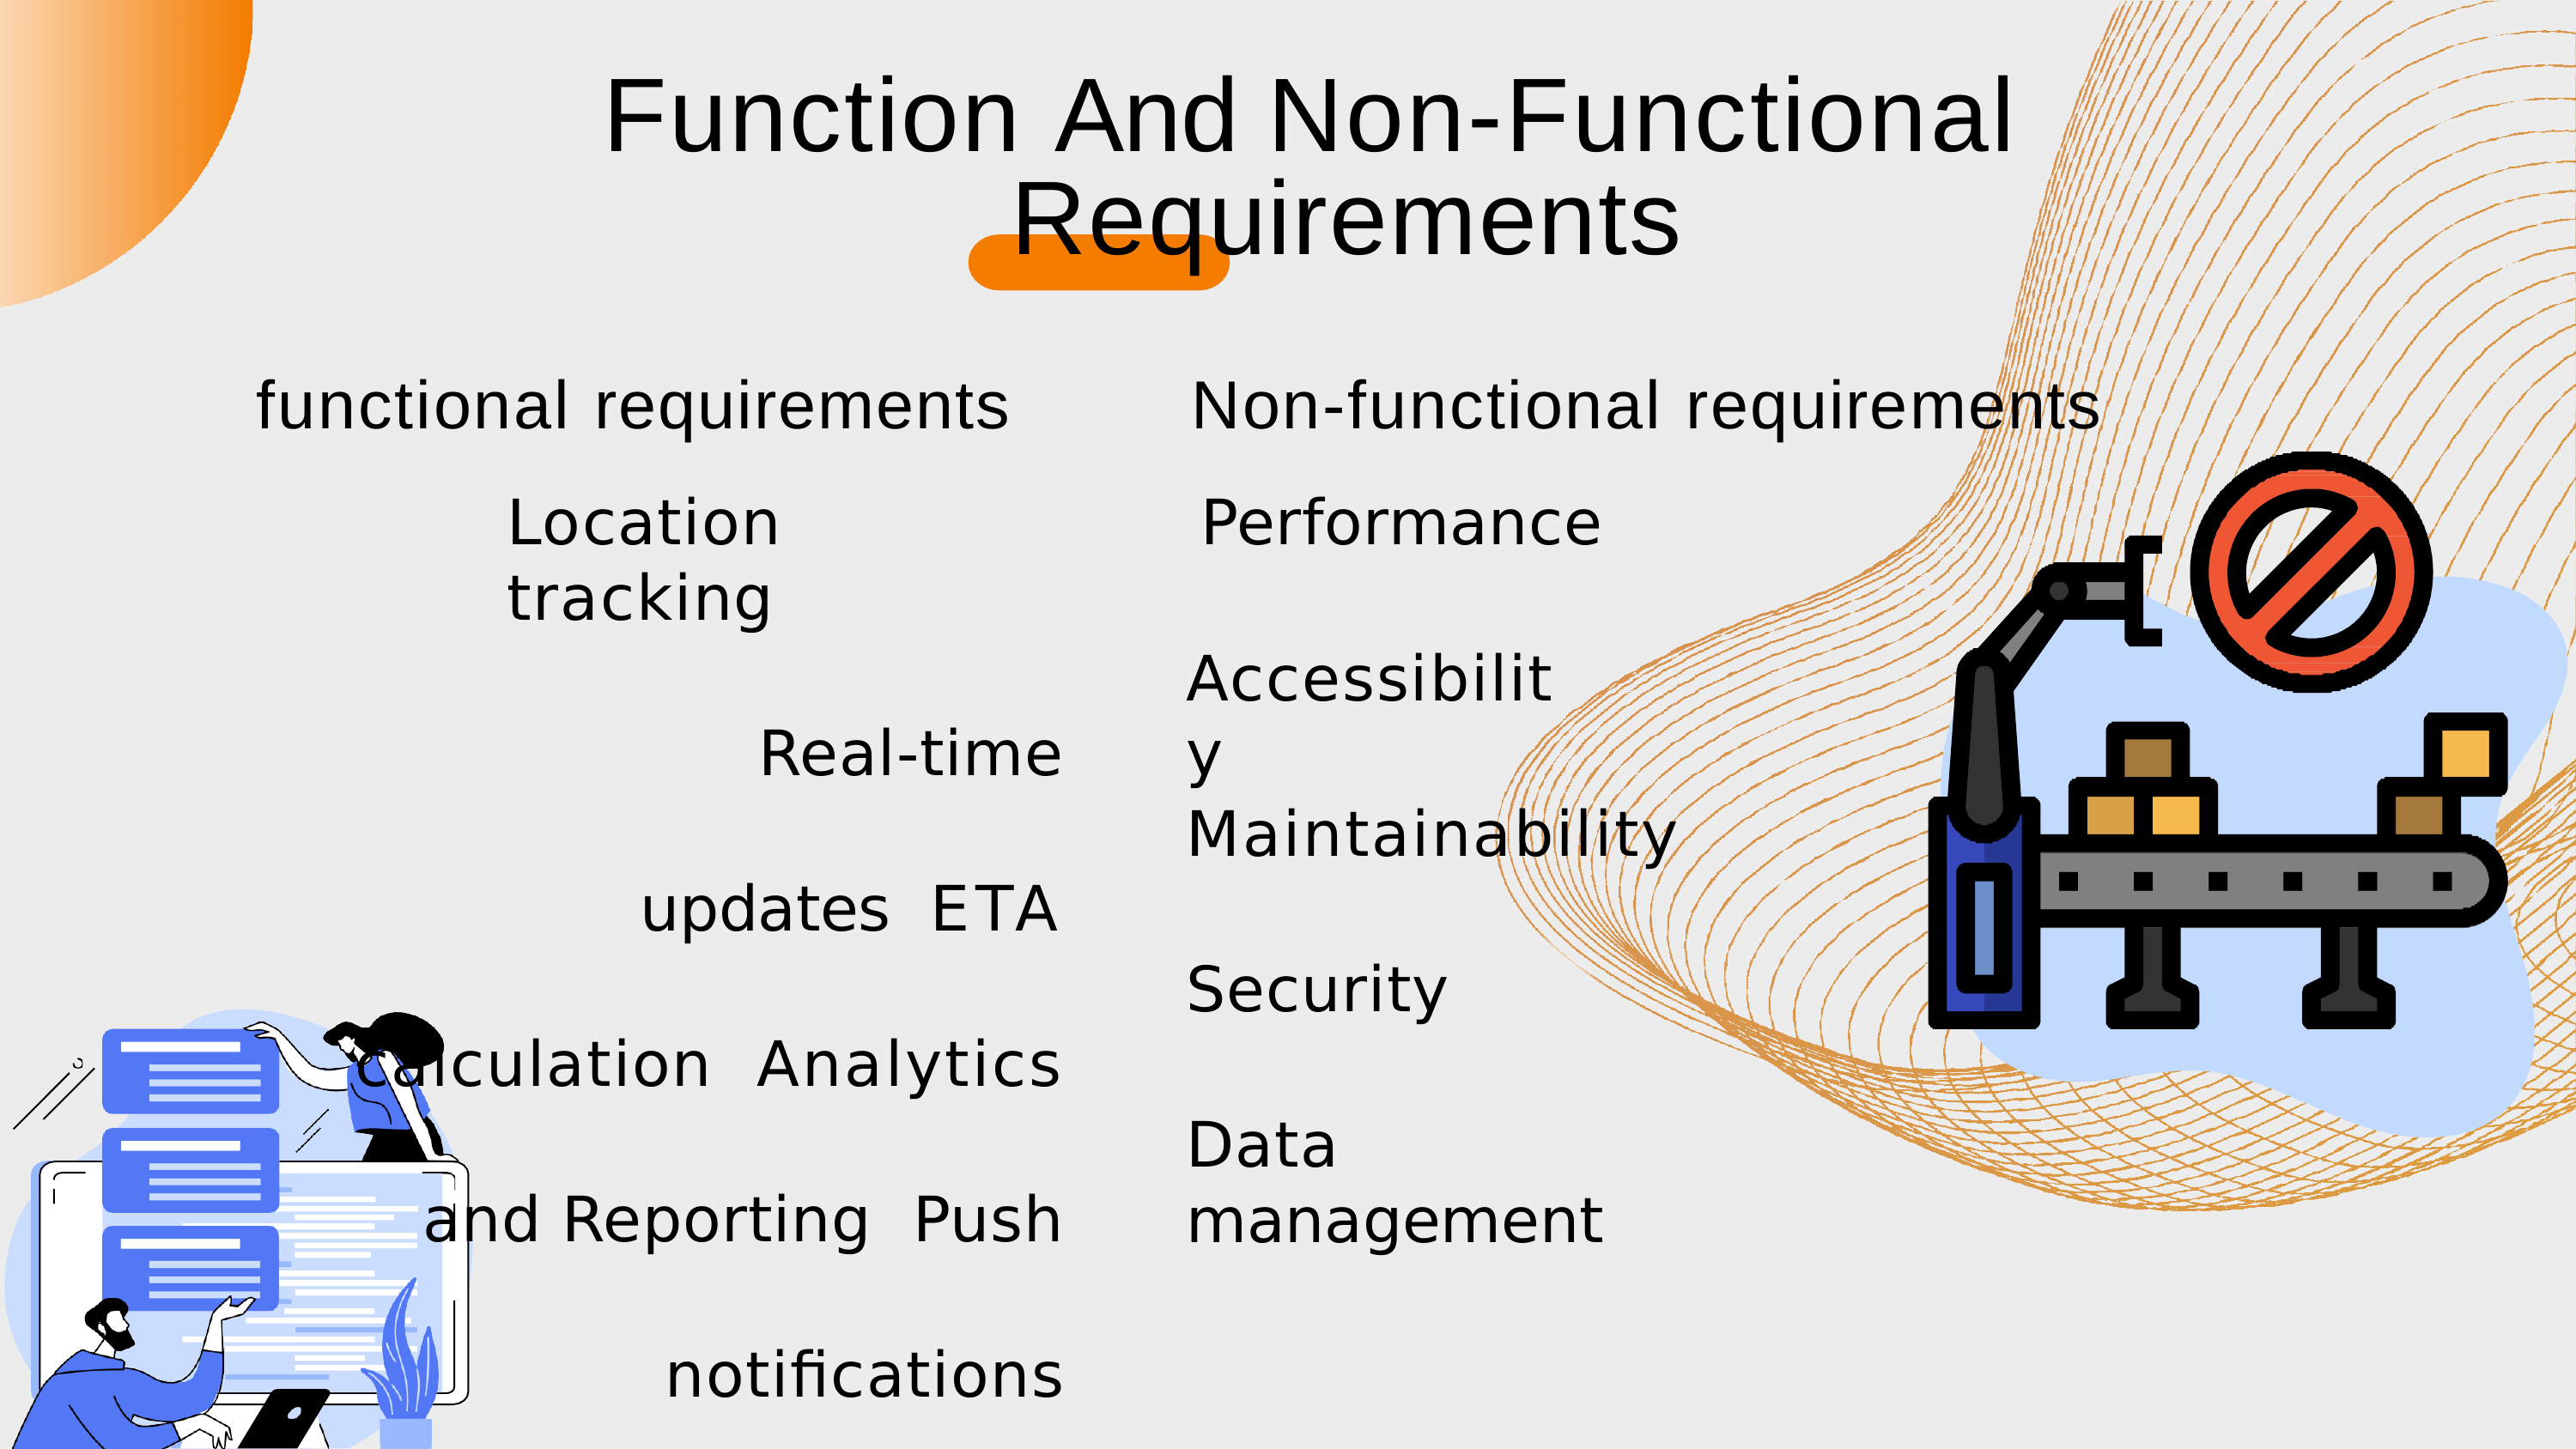

# Function And Non-Functional  Requirements

functional requirements
Location tracking
Real-time updates  ETA calculation  Analytics and Reporting  Push notifications
Non-functional requirements
Performance

Accessibility
Maintainability
Security

Data management